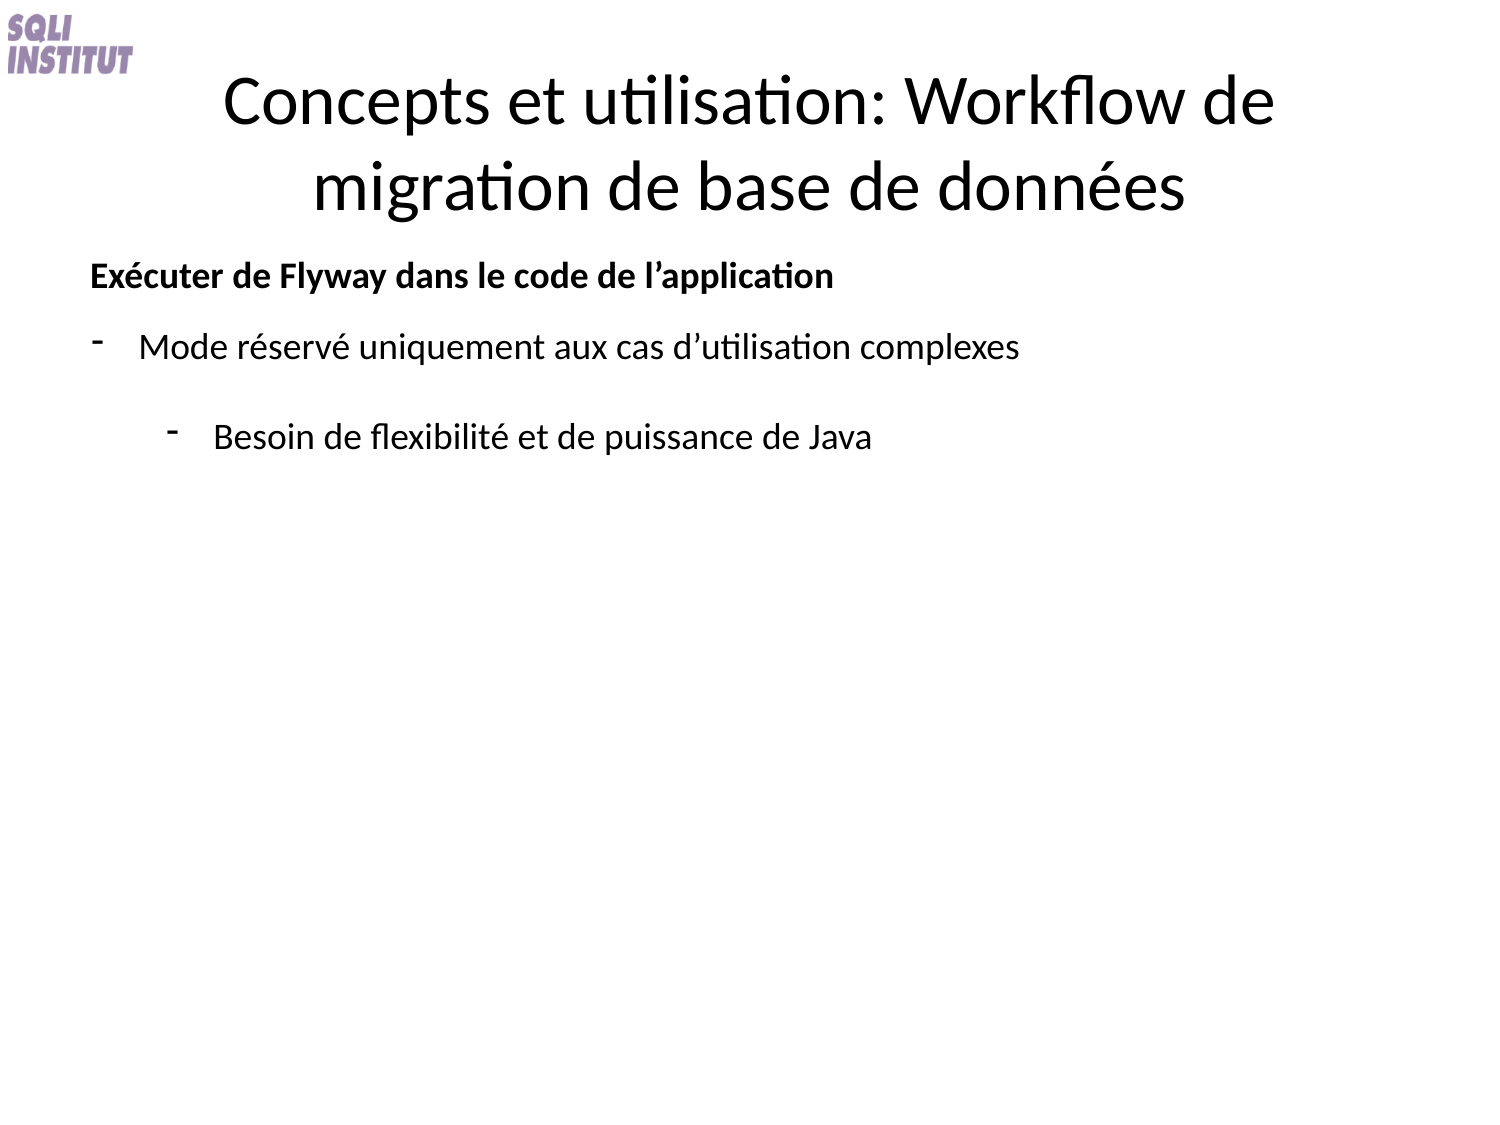

# Concepts et utilisation: Workflow de migration de base de données
Exécuter de Flyway dans le code de l’application

Mode réservé uniquement aux cas d’utilisation complexes

Besoin de flexibilité et de puissance de Java